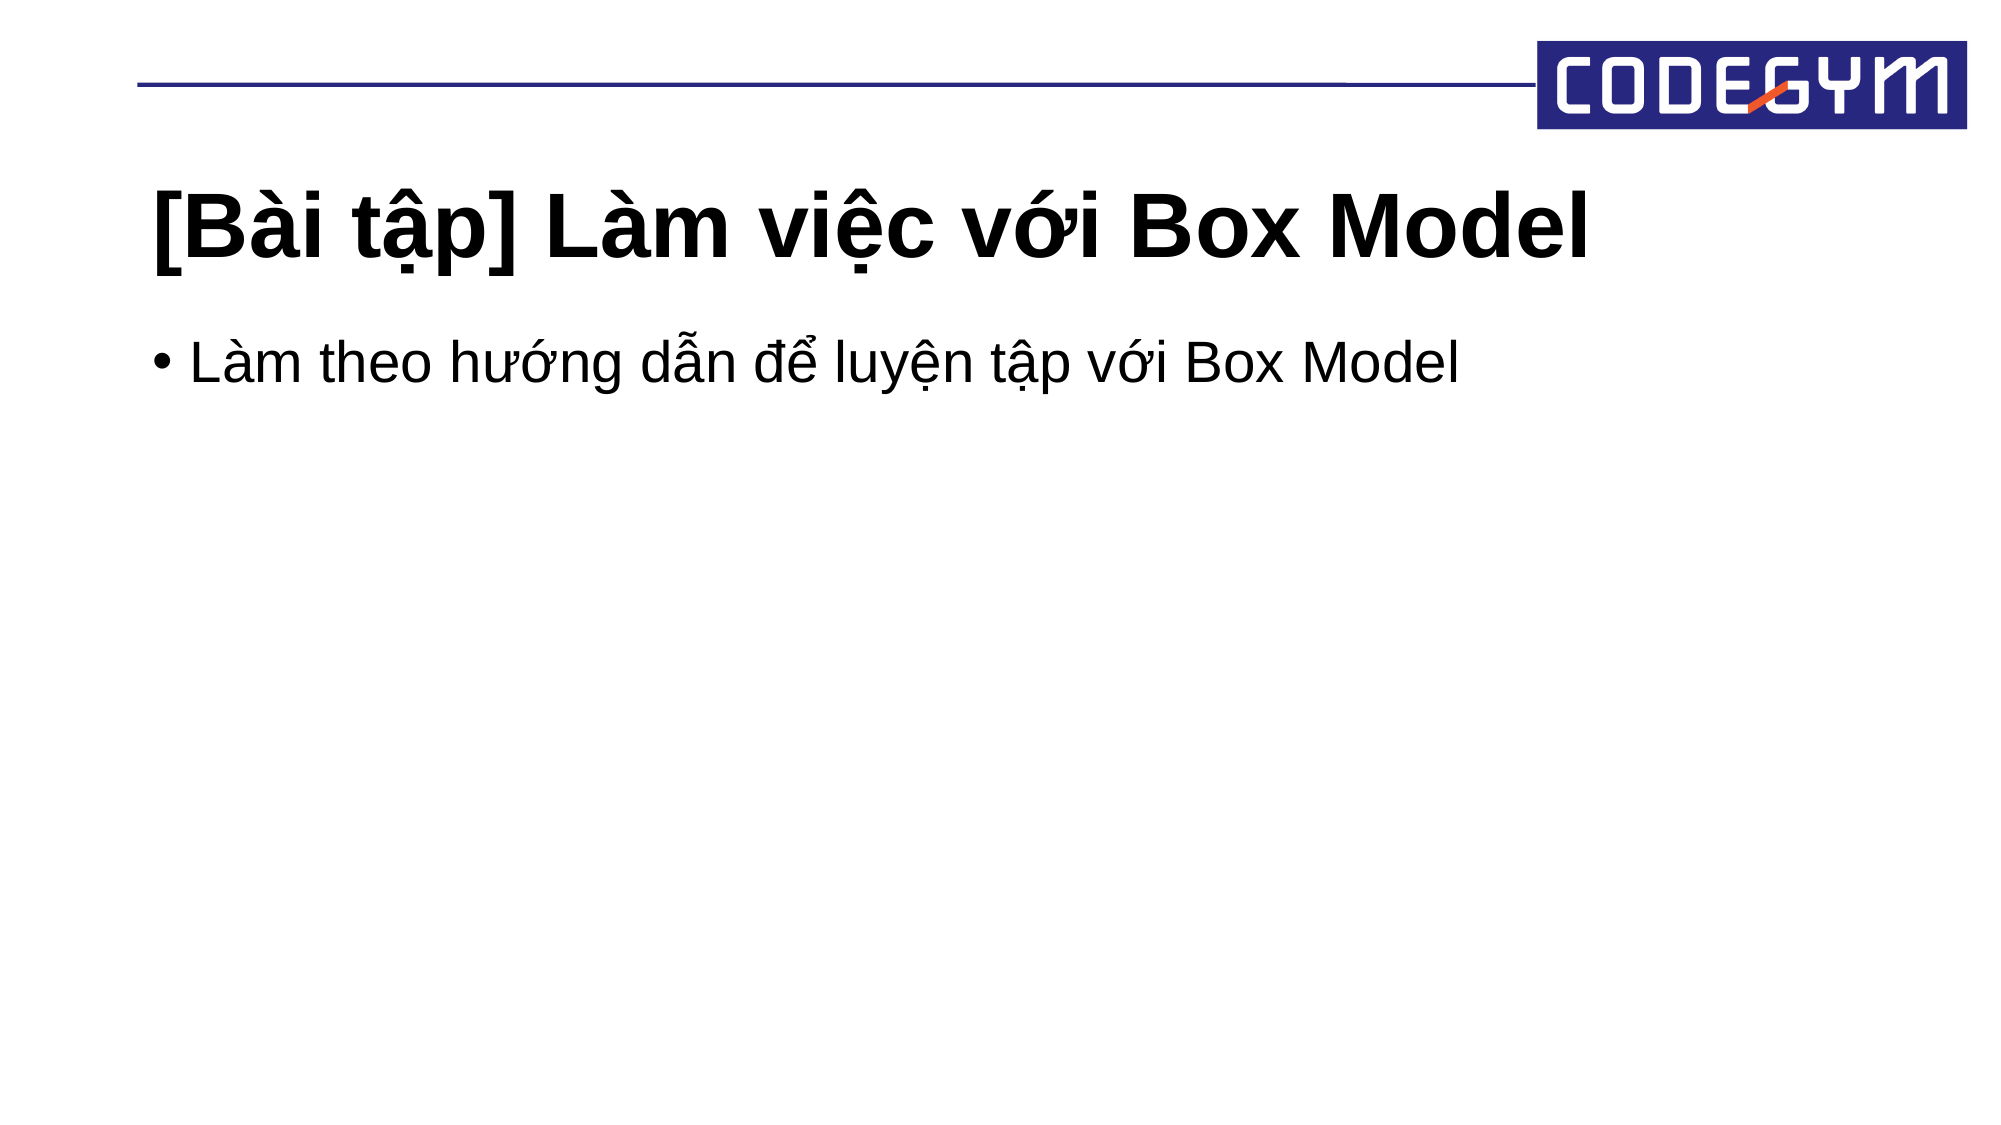

# [Bài tập] Làm việc với Box Model
Làm theo hướng dẫn để luyện tập với Box Model